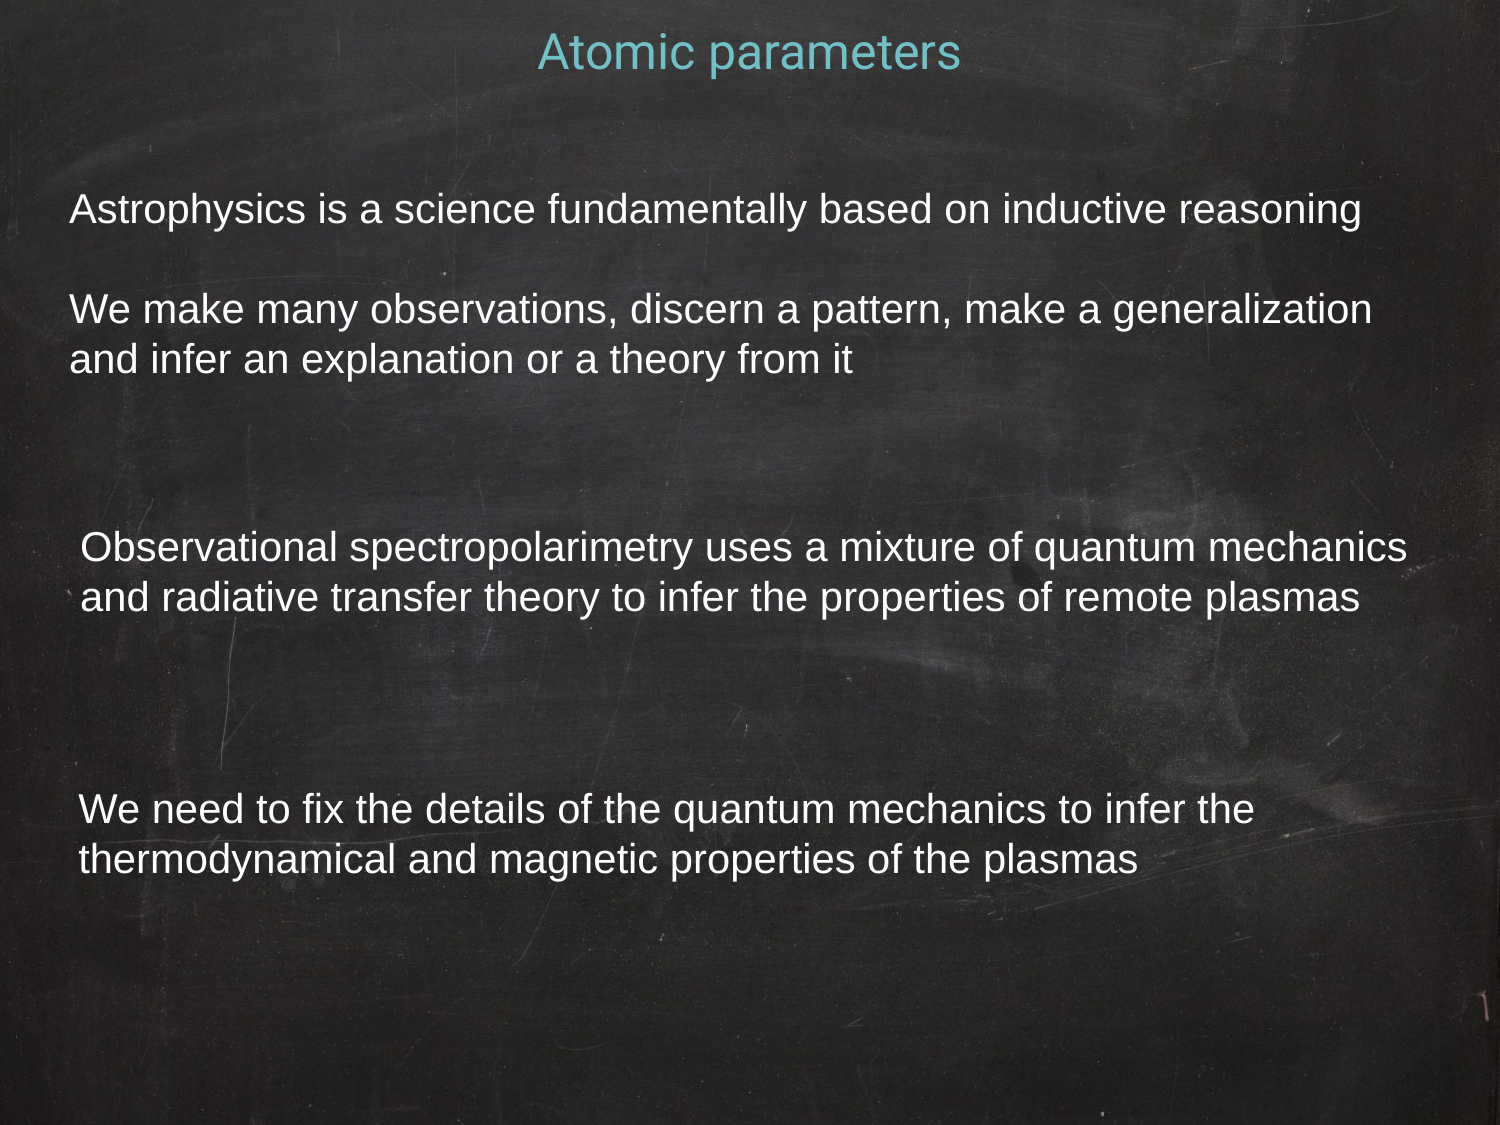

Atomic parameters
Astrophysics is a science fundamentally based on inductive reasoning

We make many observations, discern a pattern, make a generalization
and infer an explanation or a theory from it
Observational spectropolarimetry uses a mixture of quantum mechanics
and radiative transfer theory to infer the properties of remote plasmas
We need to fix the details of the quantum mechanics to infer the
thermodynamical and magnetic properties of the plasmas